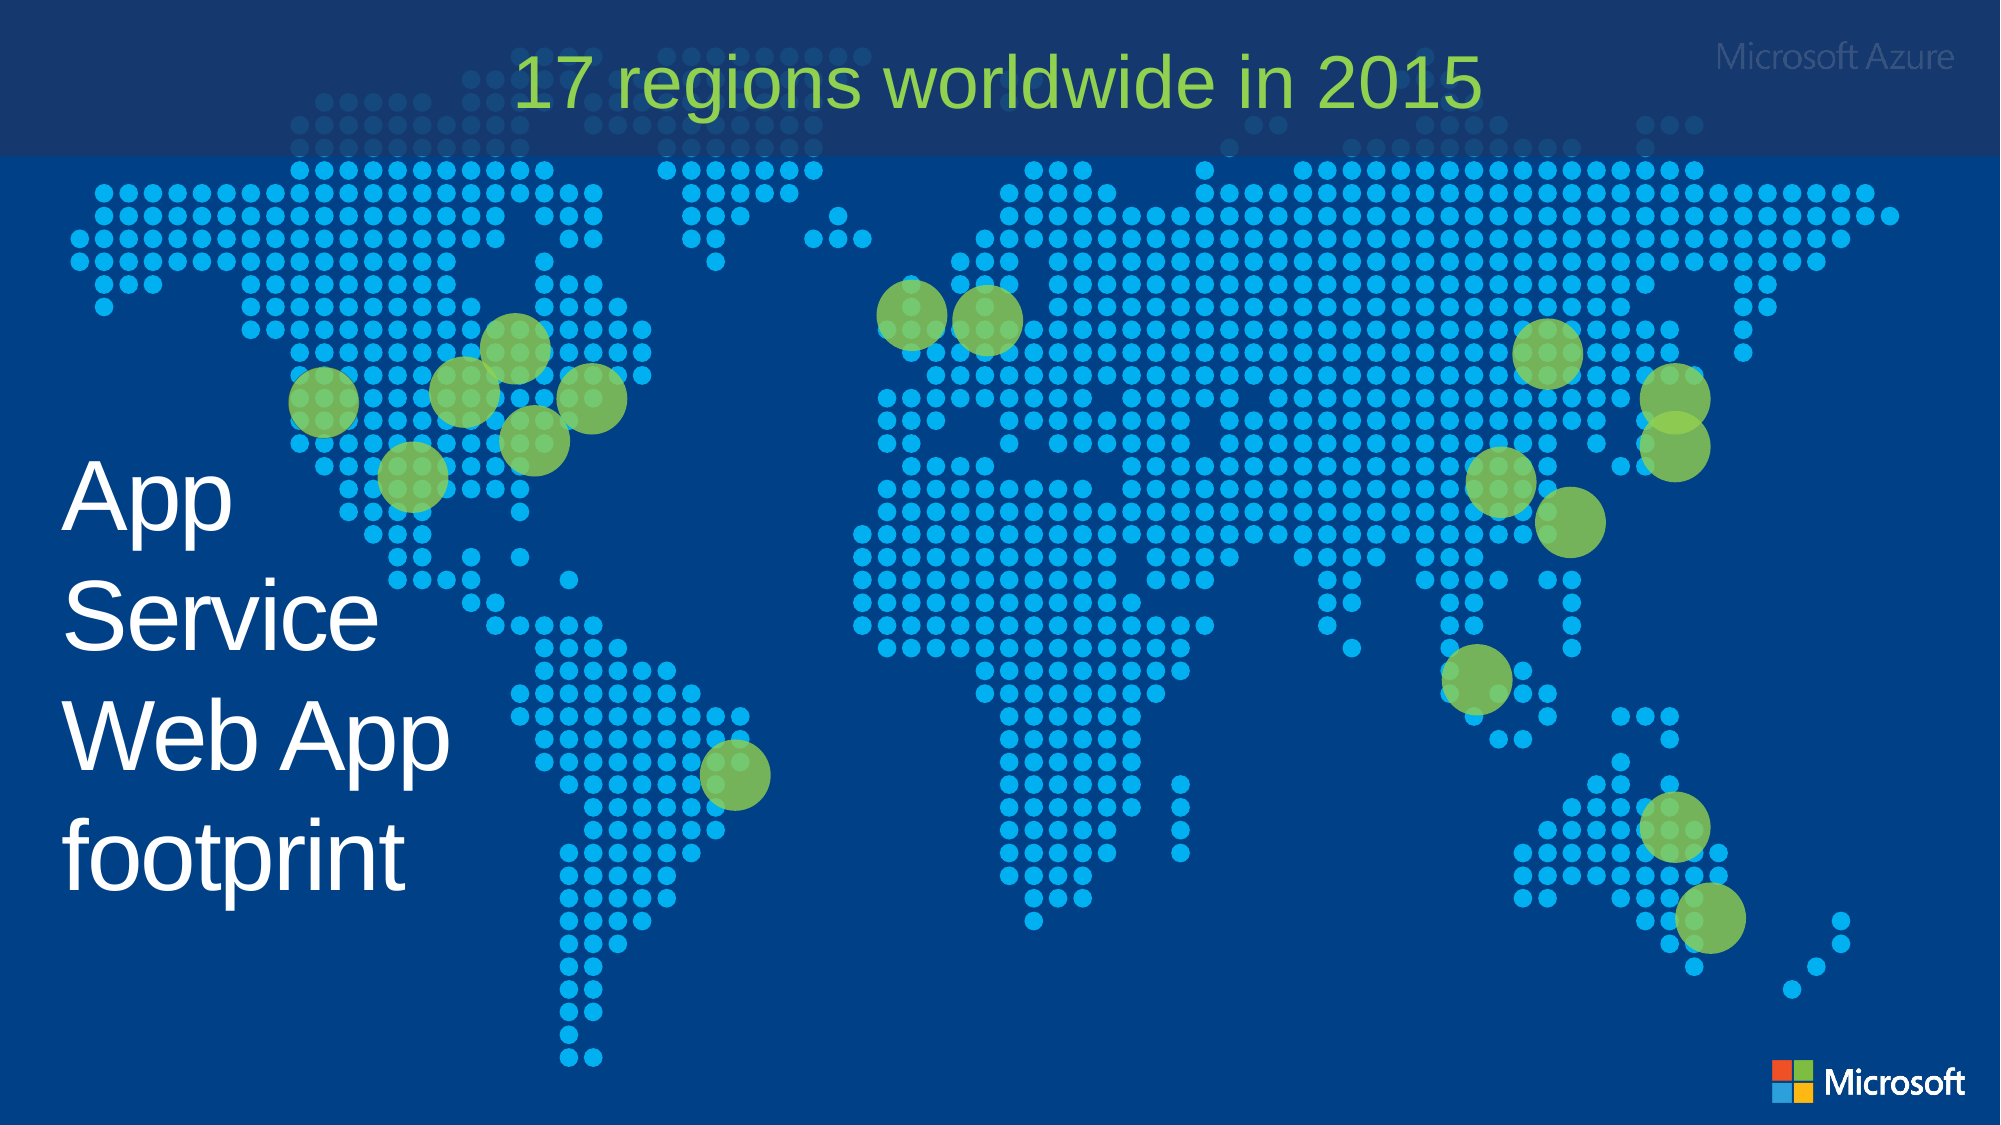

17 regions worldwide in 2015

App Service Web App footprint